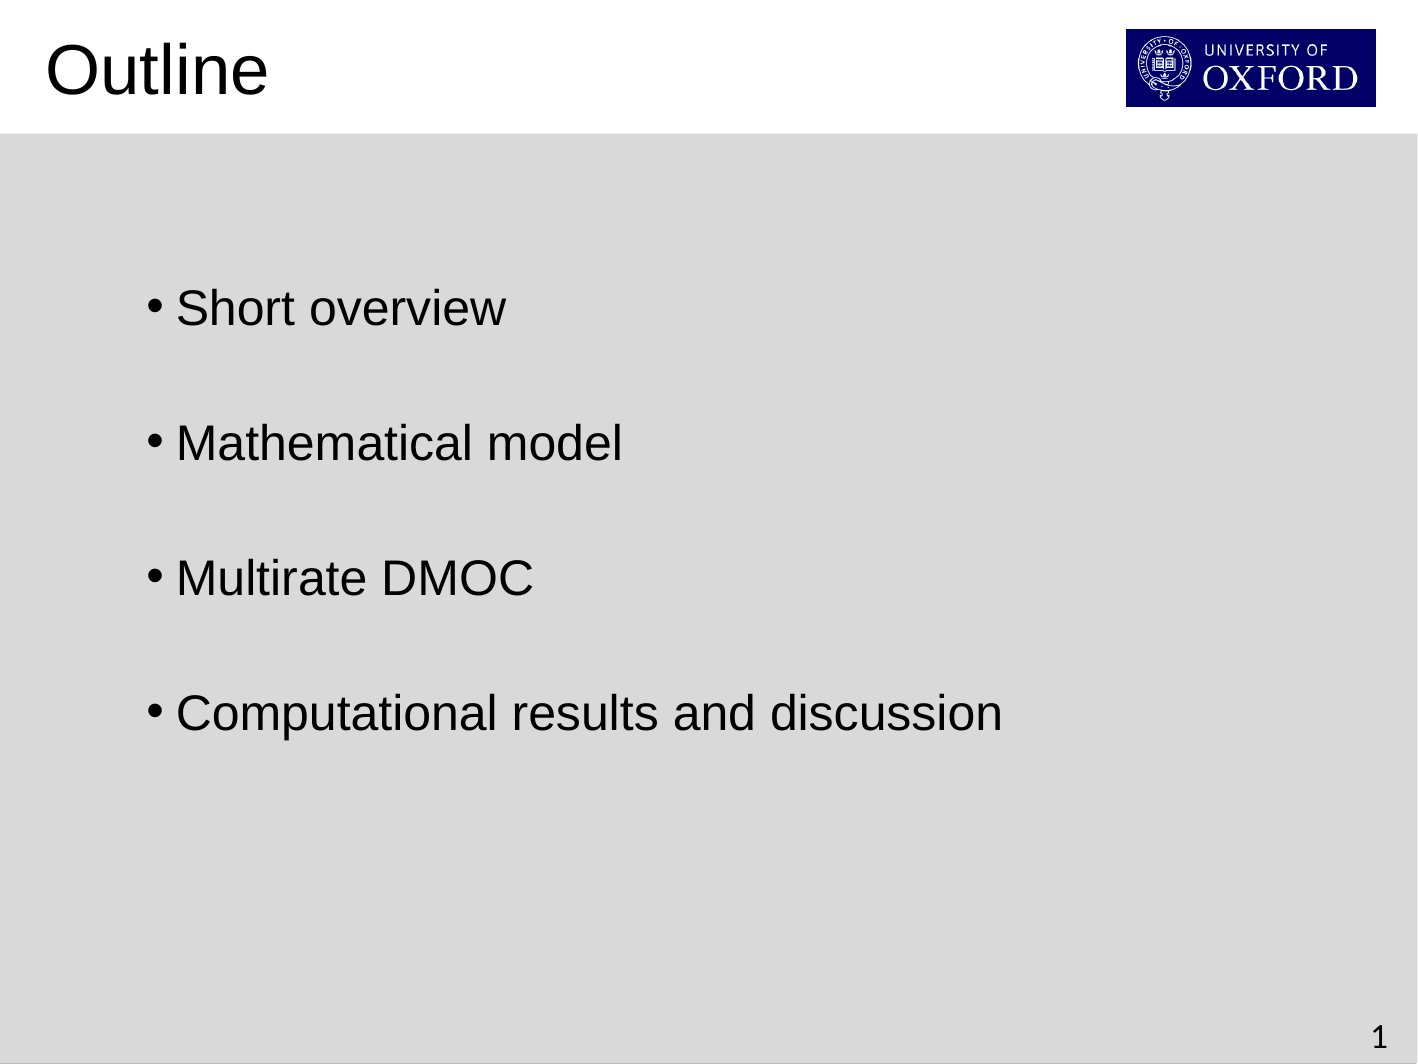

Outline
Short overview

Mathematical model

Multirate DMOC

Computational results and discussion
1